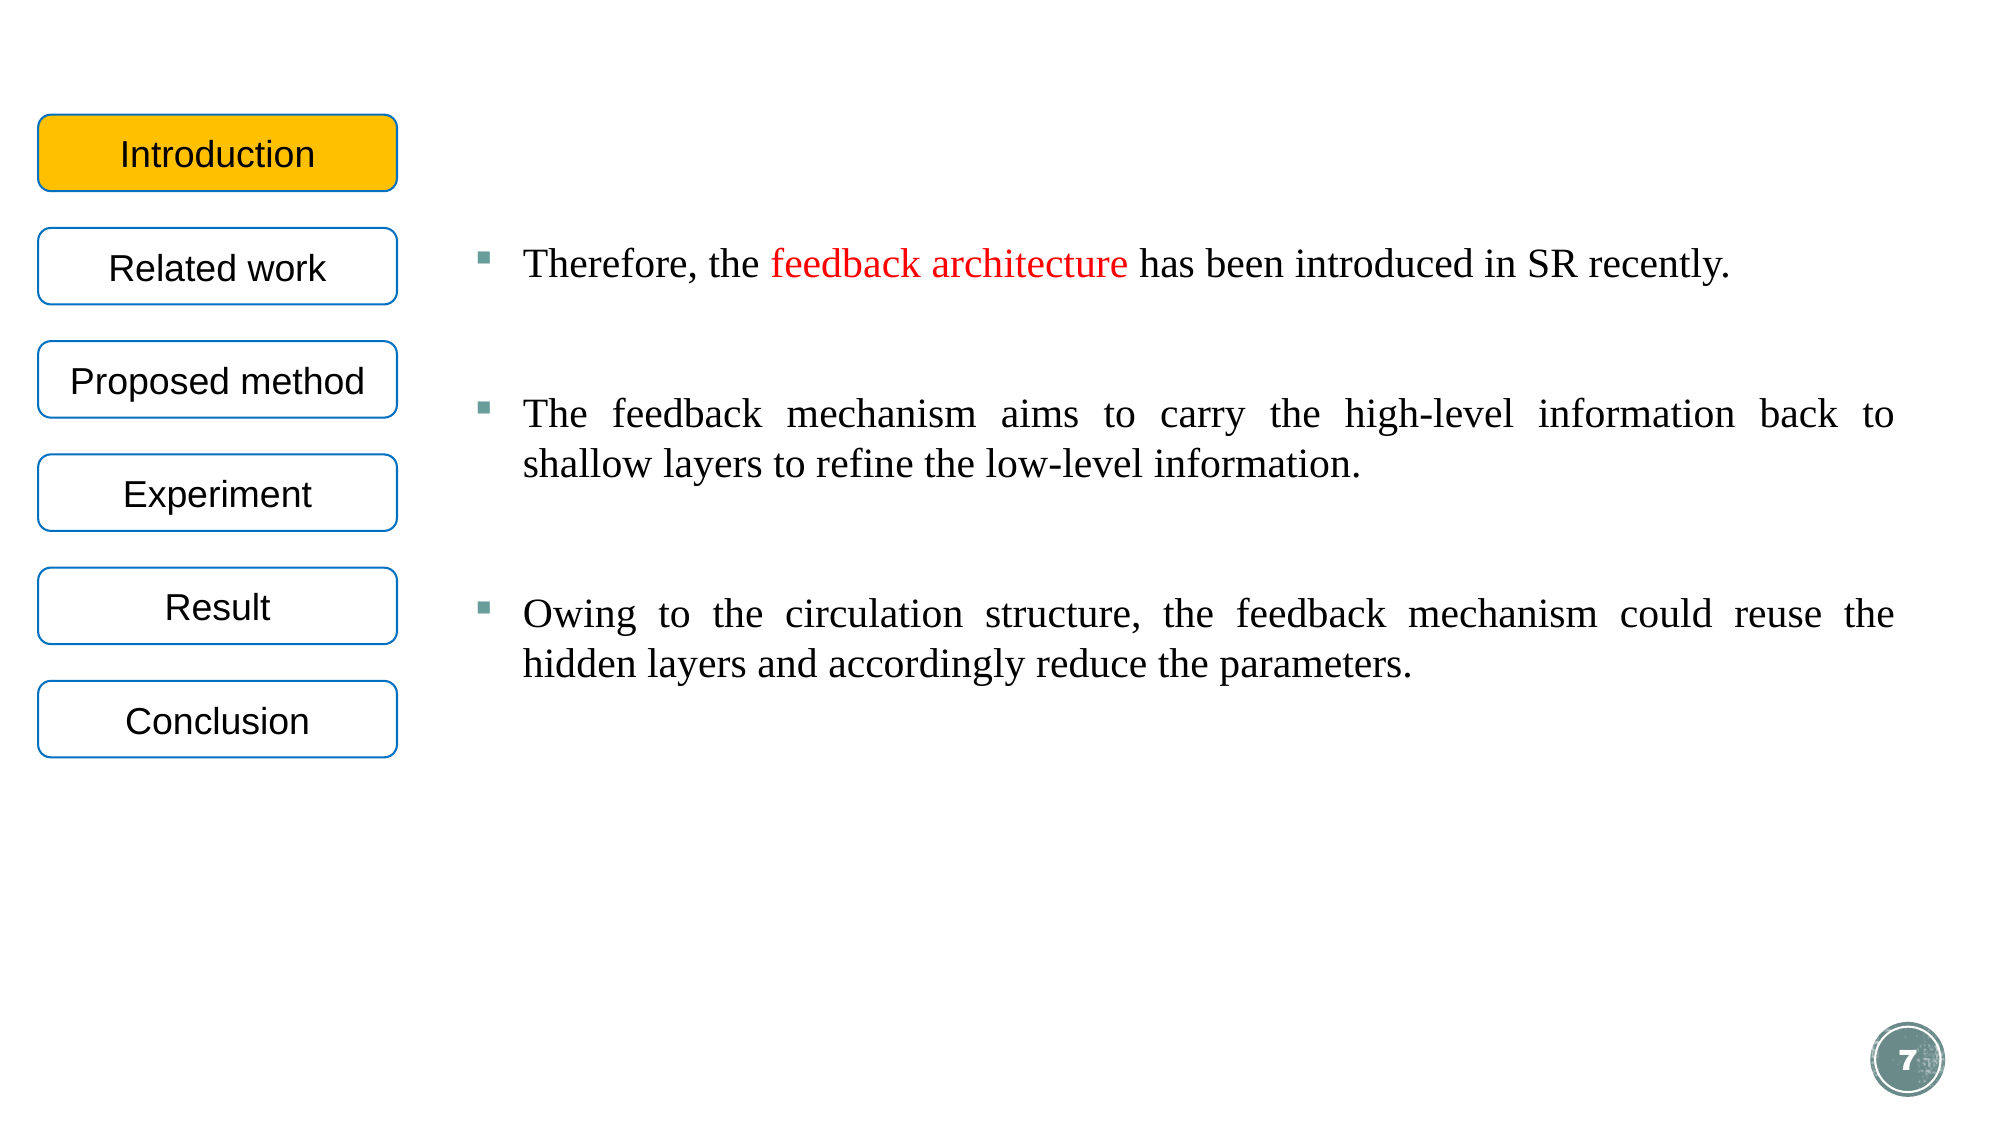

Introduction
Related work
Therefore, the feedback architecture has been introduced in SR recently.

The feedback mechanism aims to carry the high-level information back to shallow layers to refine the low-level information.

Owing to the circulation structure, the feedback mechanism could reuse the hidden layers and accordingly reduce the parameters.

Proposed method
Experiment
Result
Conclusion
7